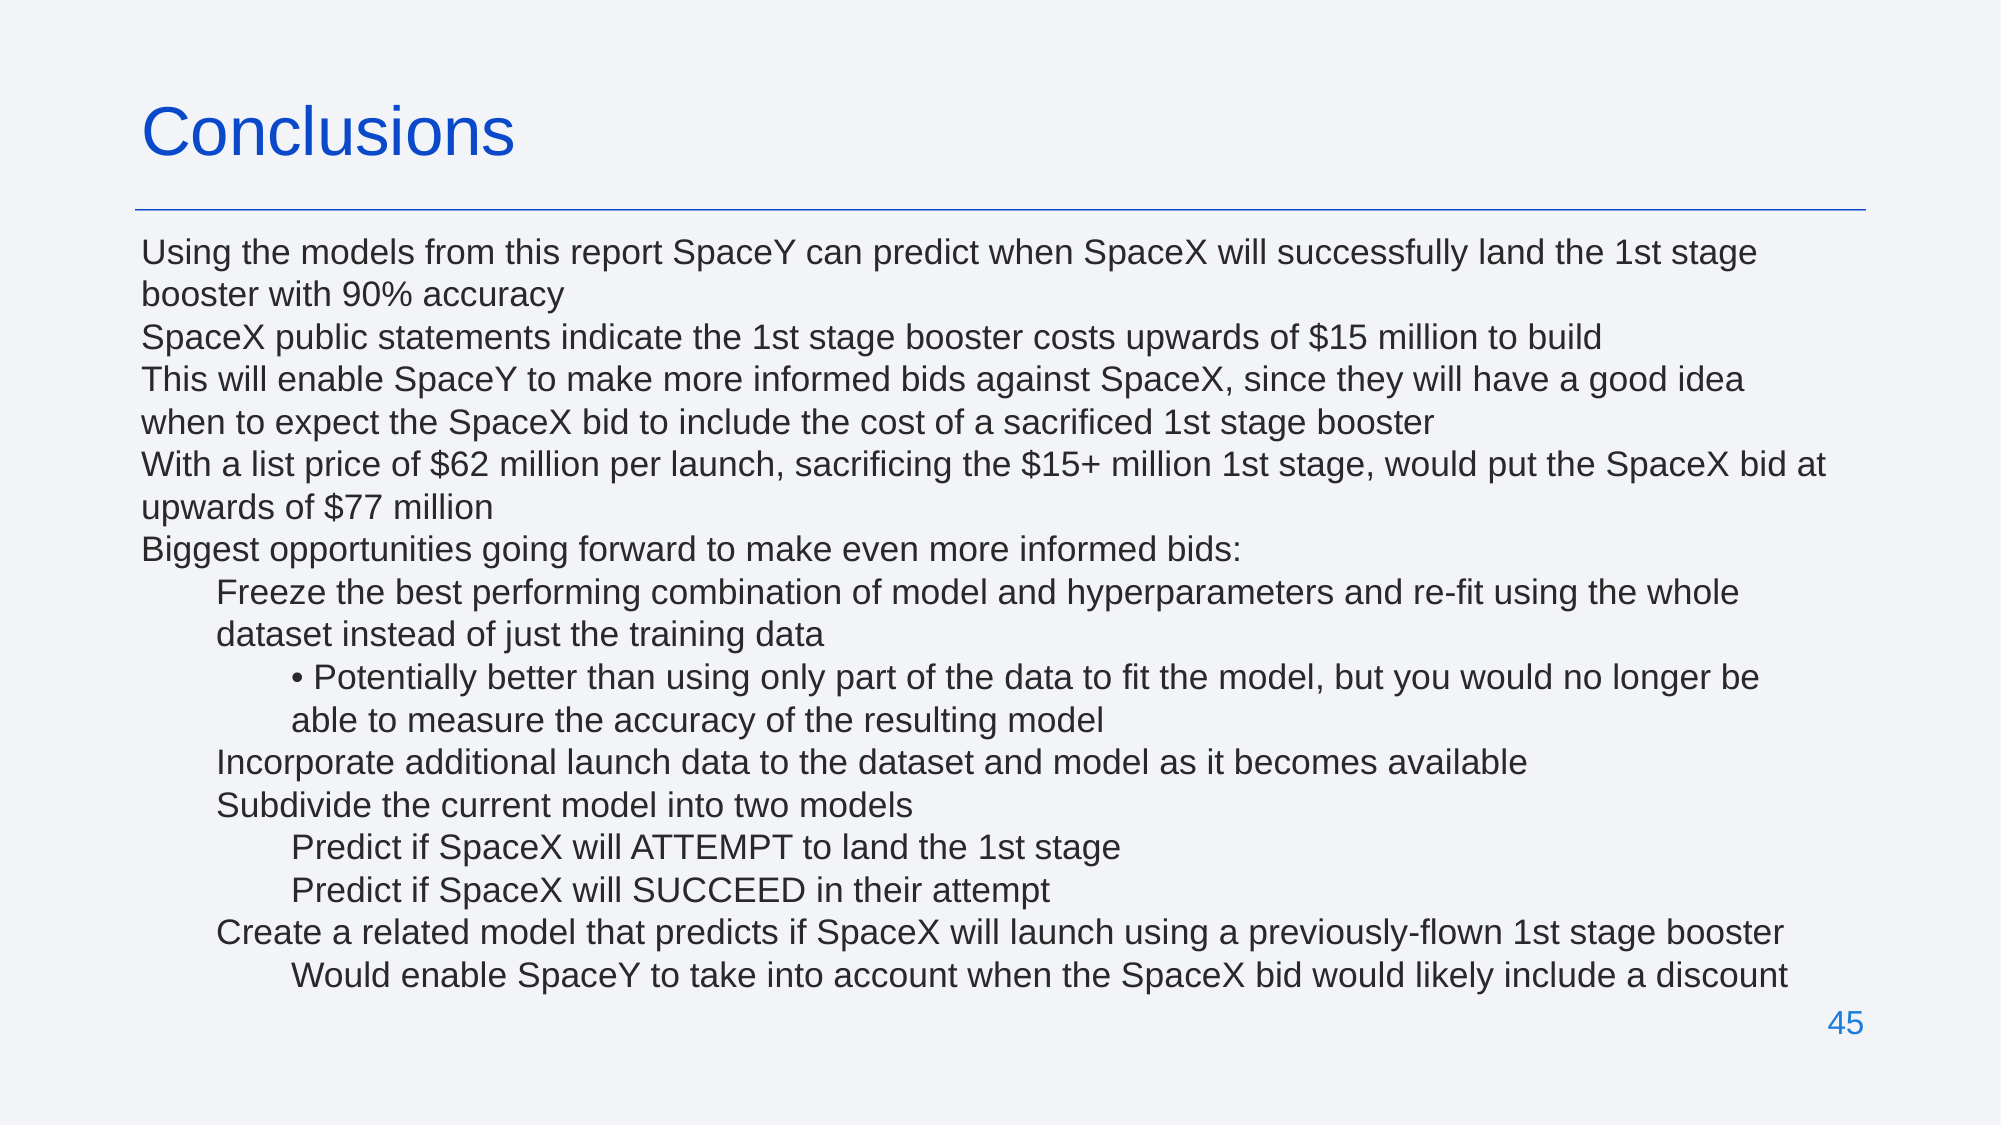

Conclusions
Using the models from this report SpaceY can predict when SpaceX will successfully land the 1st stage booster with 90% accuracy
SpaceX public statements indicate the 1st stage booster costs upwards of $15 million to build
This will enable SpaceY to make more informed bids against SpaceX, since they will have a good idea when to expect the SpaceX bid to include the cost of a sacrificed 1st stage booster
With a list price of $62 million per launch, sacrificing the $15+ million 1st stage, would put the SpaceX bid at upwards of $77 million
Biggest opportunities going forward to make even more informed bids:
Freeze the best performing combination of model and hyperparameters and re-fit using the whole dataset instead of just the training data
• Potentially better than using only part of the data to fit the model, but you would no longer be able to measure the accuracy of the resulting model
Incorporate additional launch data to the dataset and model as it becomes available
Subdivide the current model into two models
Predict if SpaceX will ATTEMPT to land the 1st stage
Predict if SpaceX will SUCCEED in their attempt
Create a related model that predicts if SpaceX will launch using a previously-flown 1st stage booster
Would enable SpaceY to take into account when the SpaceX bid would likely include a discount
45